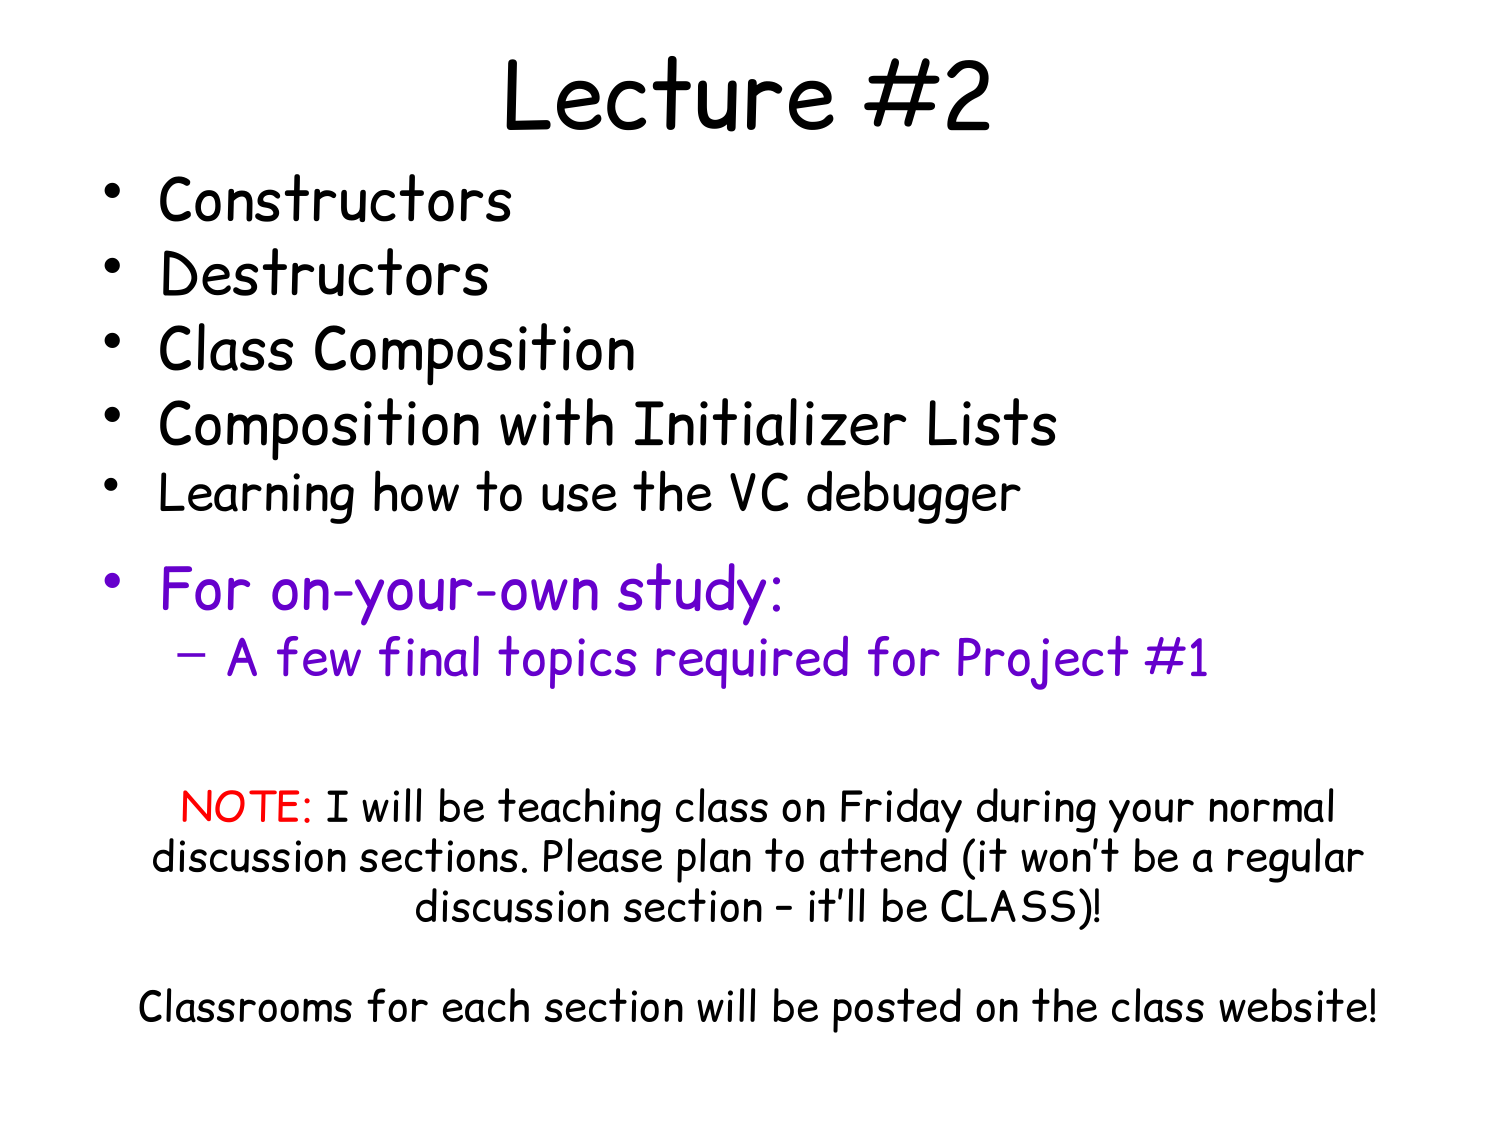

Lecture #2
Constructors
Destructors
Class Composition
Composition with Initializer Lists
Learning how to use the VC debugger
For on-your-own study:
A few final topics required for Project #1
NOTE: I will be teaching class on Friday during your normal discussion sections. Please plan to attend (it won’t be a regular discussion section – it’ll be CLASS)!

Classrooms for each section will be posted on the class website!